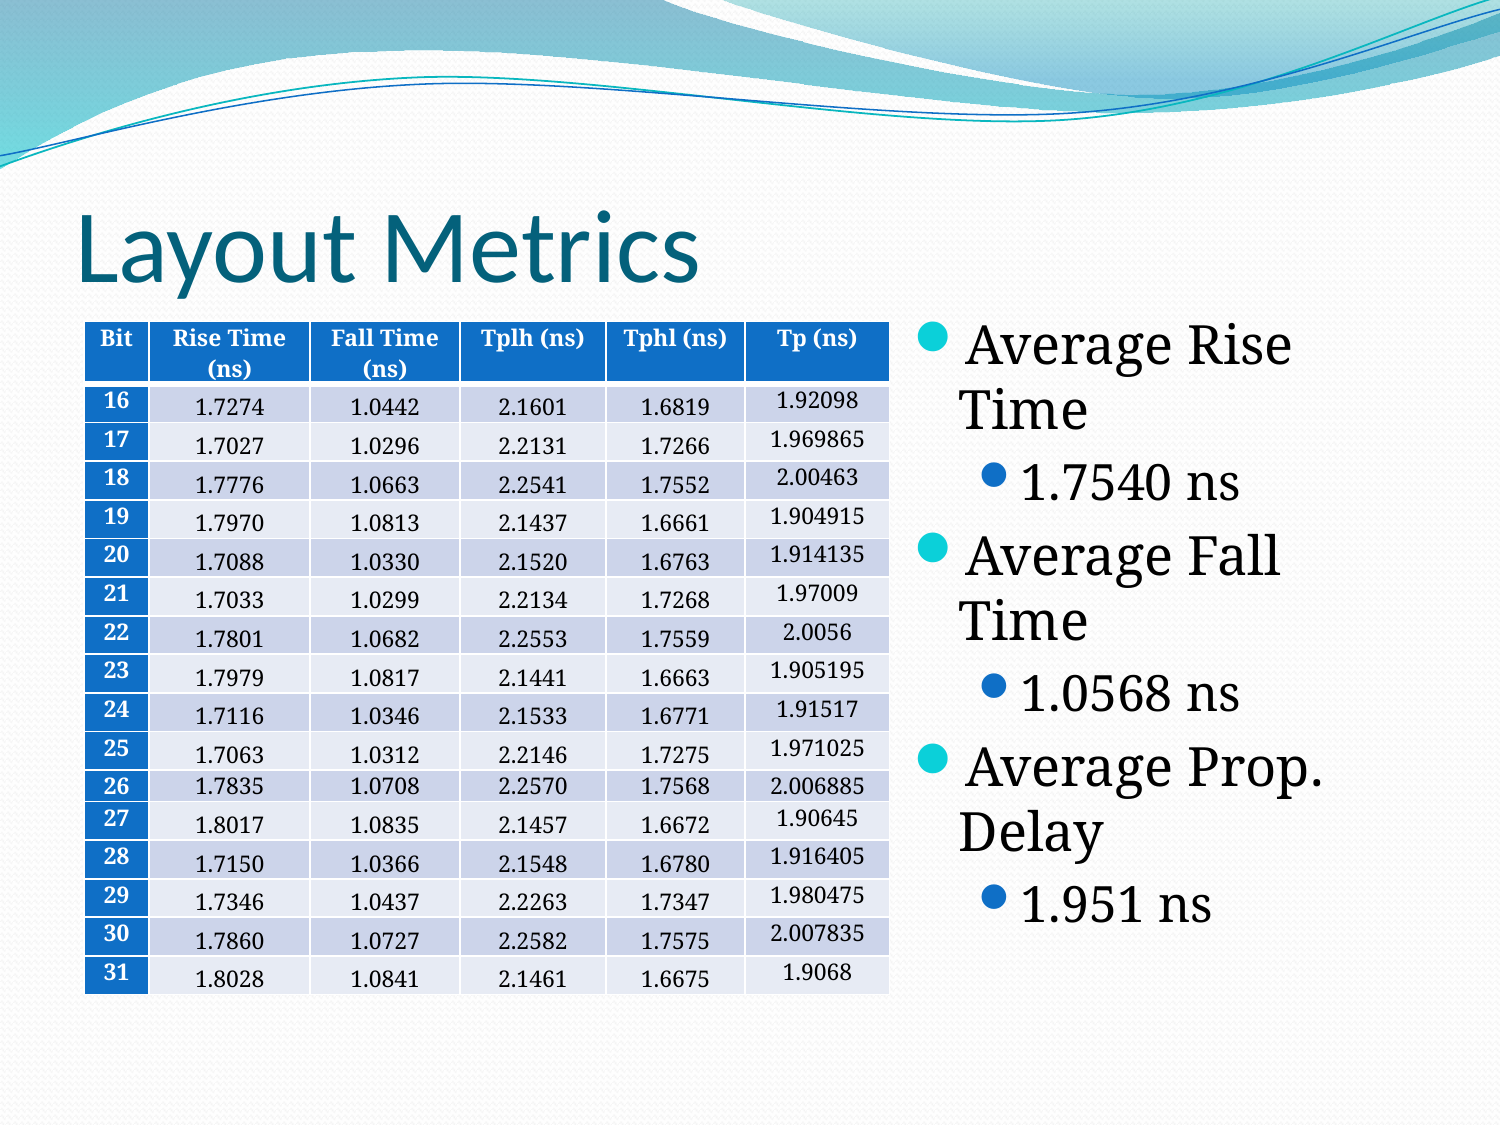

# Layout Metrics
Average Rise Time
1.7540 ns
Average Fall Time
1.0568 ns
Average Prop. Delay
1.951 ns
| Bit | Rise Time (ns) | Fall Time (ns) | Tplh (ns) | Tphl (ns) | Tp (ns) |
| --- | --- | --- | --- | --- | --- |
| 16 | 1.7274 | 1.0442 | 2.1601 | 1.6819 | 1.92098 |
| 17 | 1.7027 | 1.0296 | 2.2131 | 1.7266 | 1.969865 |
| 18 | 1.7776 | 1.0663 | 2.2541 | 1.7552 | 2.00463 |
| 19 | 1.7970 | 1.0813 | 2.1437 | 1.6661 | 1.904915 |
| 20 | 1.7088 | 1.0330 | 2.1520 | 1.6763 | 1.914135 |
| 21 | 1.7033 | 1.0299 | 2.2134 | 1.7268 | 1.97009 |
| 22 | 1.7801 | 1.0682 | 2.2553 | 1.7559 | 2.0056 |
| 23 | 1.7979 | 1.0817 | 2.1441 | 1.6663 | 1.905195 |
| 24 | 1.7116 | 1.0346 | 2.1533 | 1.6771 | 1.91517 |
| 25 | 1.7063 | 1.0312 | 2.2146 | 1.7275 | 1.971025 |
| 26 | 1.7835 | 1.0708 | 2.2570 | 1.7568 | 2.006885 |
| 27 | 1.8017 | 1.0835 | 2.1457 | 1.6672 | 1.90645 |
| 28 | 1.7150 | 1.0366 | 2.1548 | 1.6780 | 1.916405 |
| 29 | 1.7346 | 1.0437 | 2.2263 | 1.7347 | 1.980475 |
| 30 | 1.7860 | 1.0727 | 2.2582 | 1.7575 | 2.007835 |
| 31 | 1.8028 | 1.0841 | 2.1461 | 1.6675 | 1.9068 |